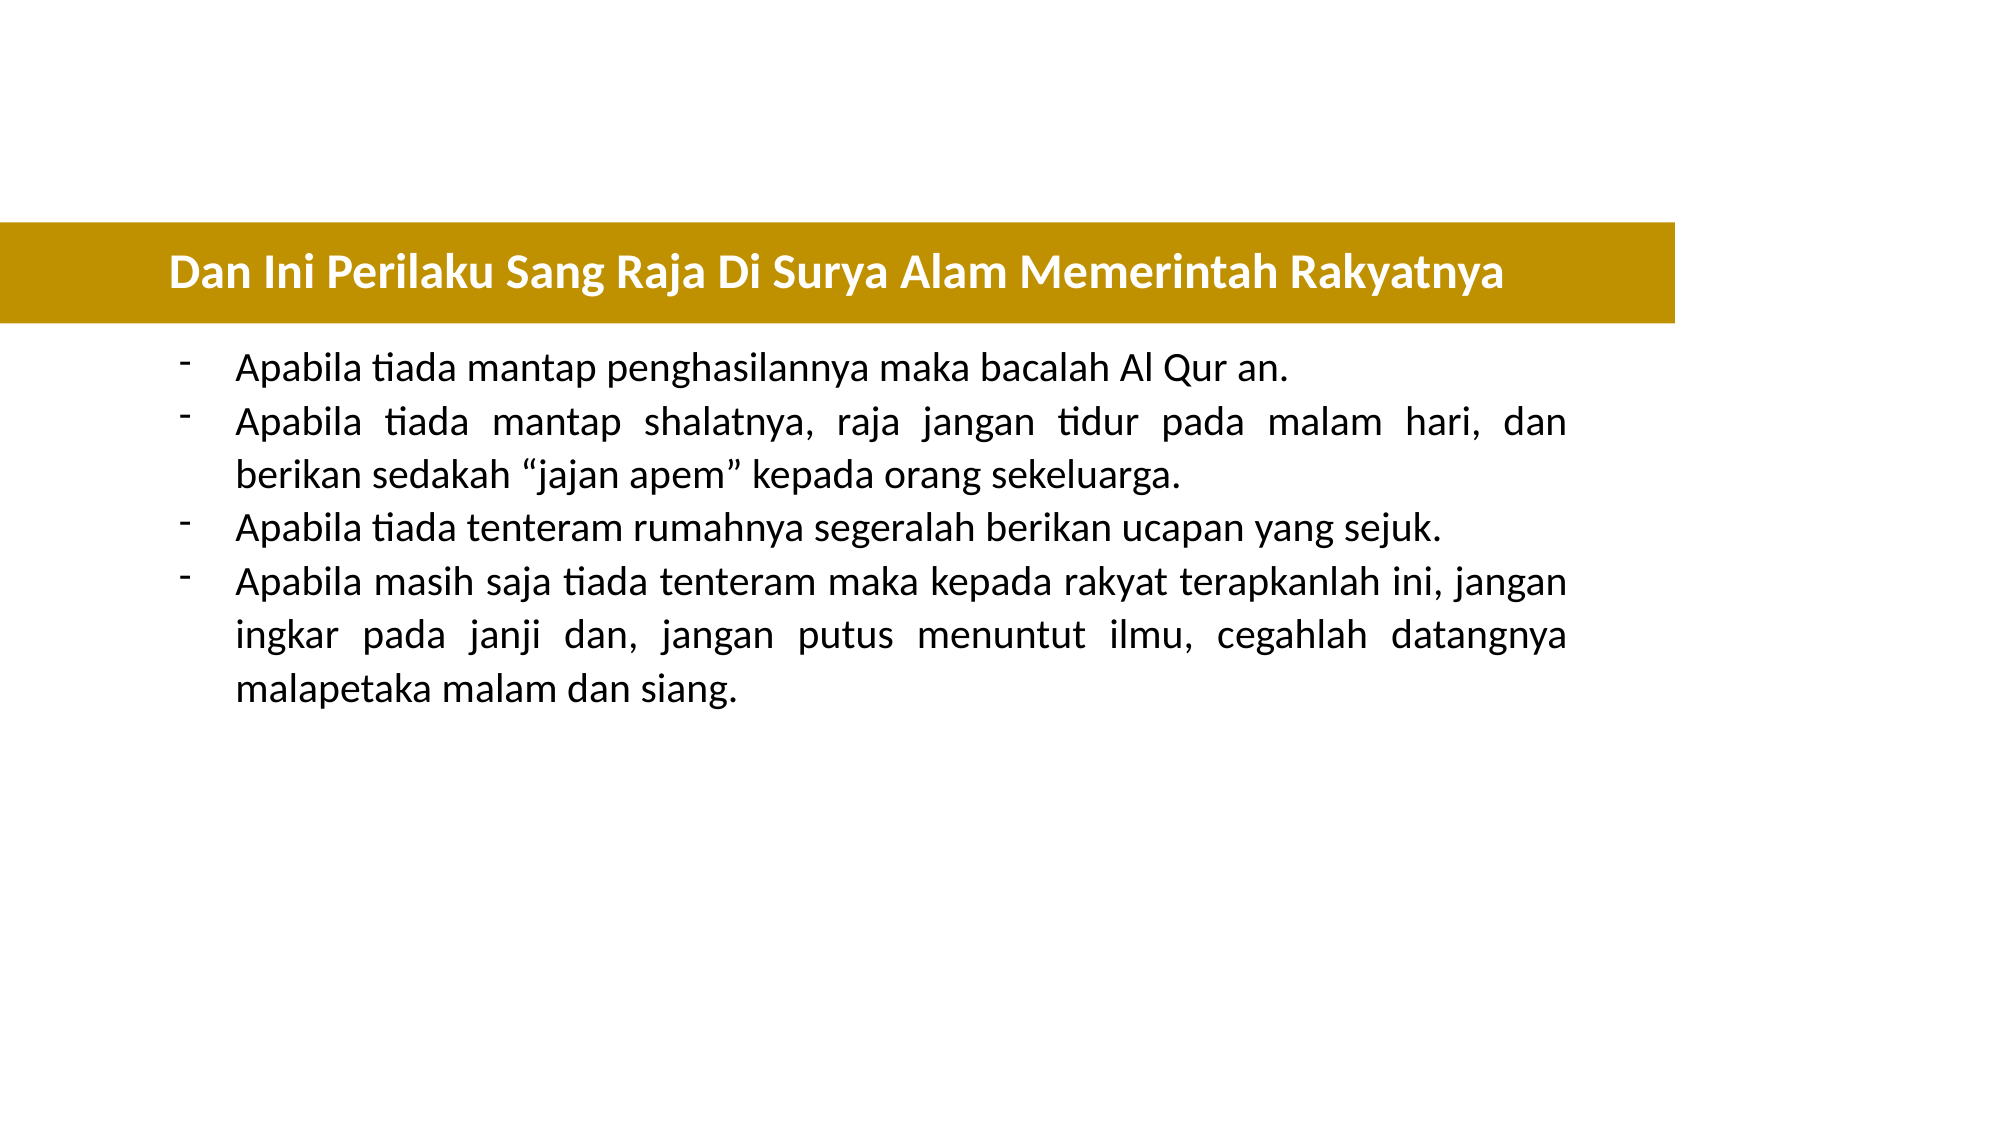

Dan Ini Perilaku Sang Raja Di Surya Alam Memerintah Rakyatnya
Apabila tiada mantap penghasilannya maka bacalah Al Qur an.
Apabila tiada mantap shalatnya, raja jangan tidur pada malam hari, dan berikan sedakah “jajan apem” kepada orang sekeluarga.
Apabila tiada tenteram rumahnya segeralah berikan ucapan yang sejuk.
Apabila masih saja tiada tenteram maka kepada rakyat terapkanlah ini, jangan ingkar pada janji dan, jangan putus menuntut ilmu, cegahlah datangnya malapetaka malam dan siang.